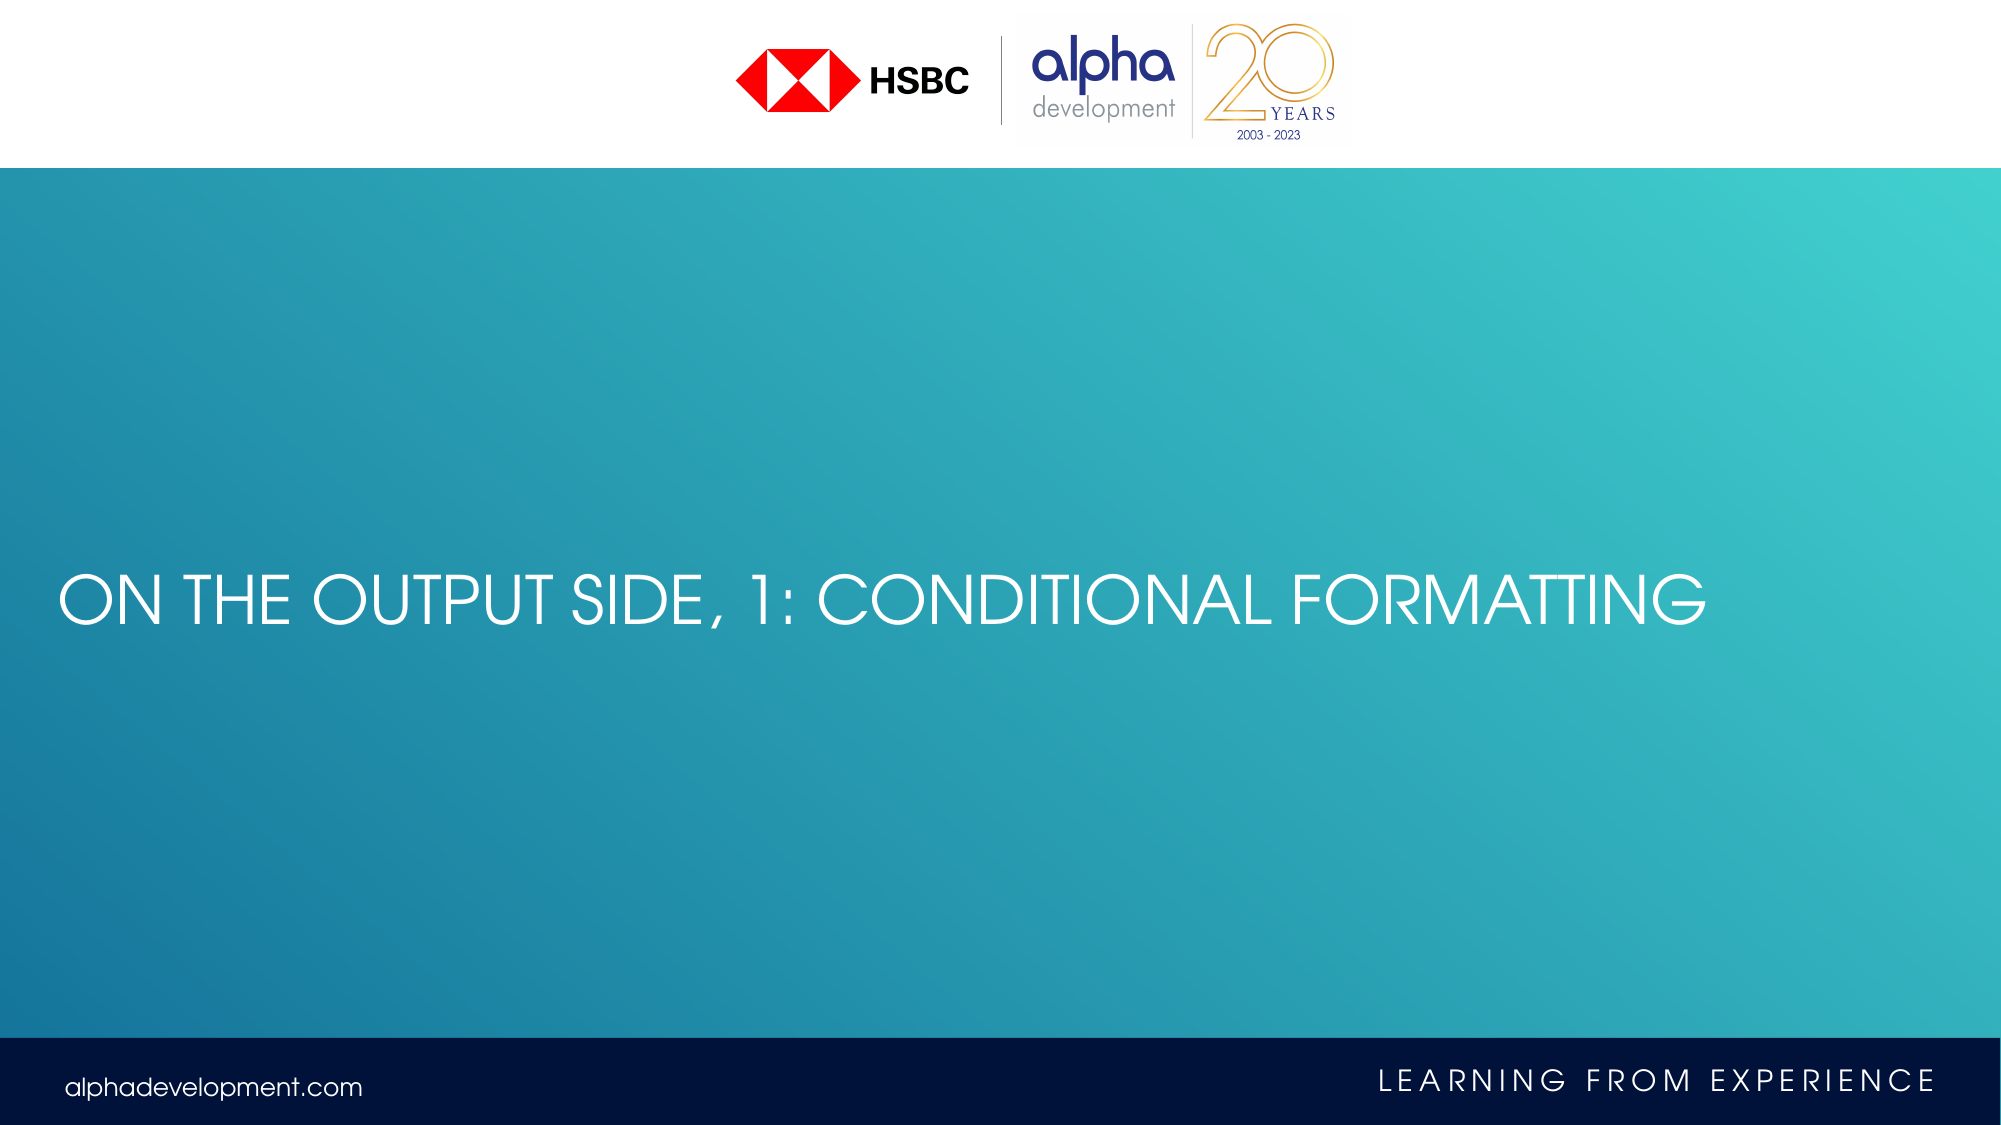

ON THE OUTPUT SIDE, 1: Conditional Formatting